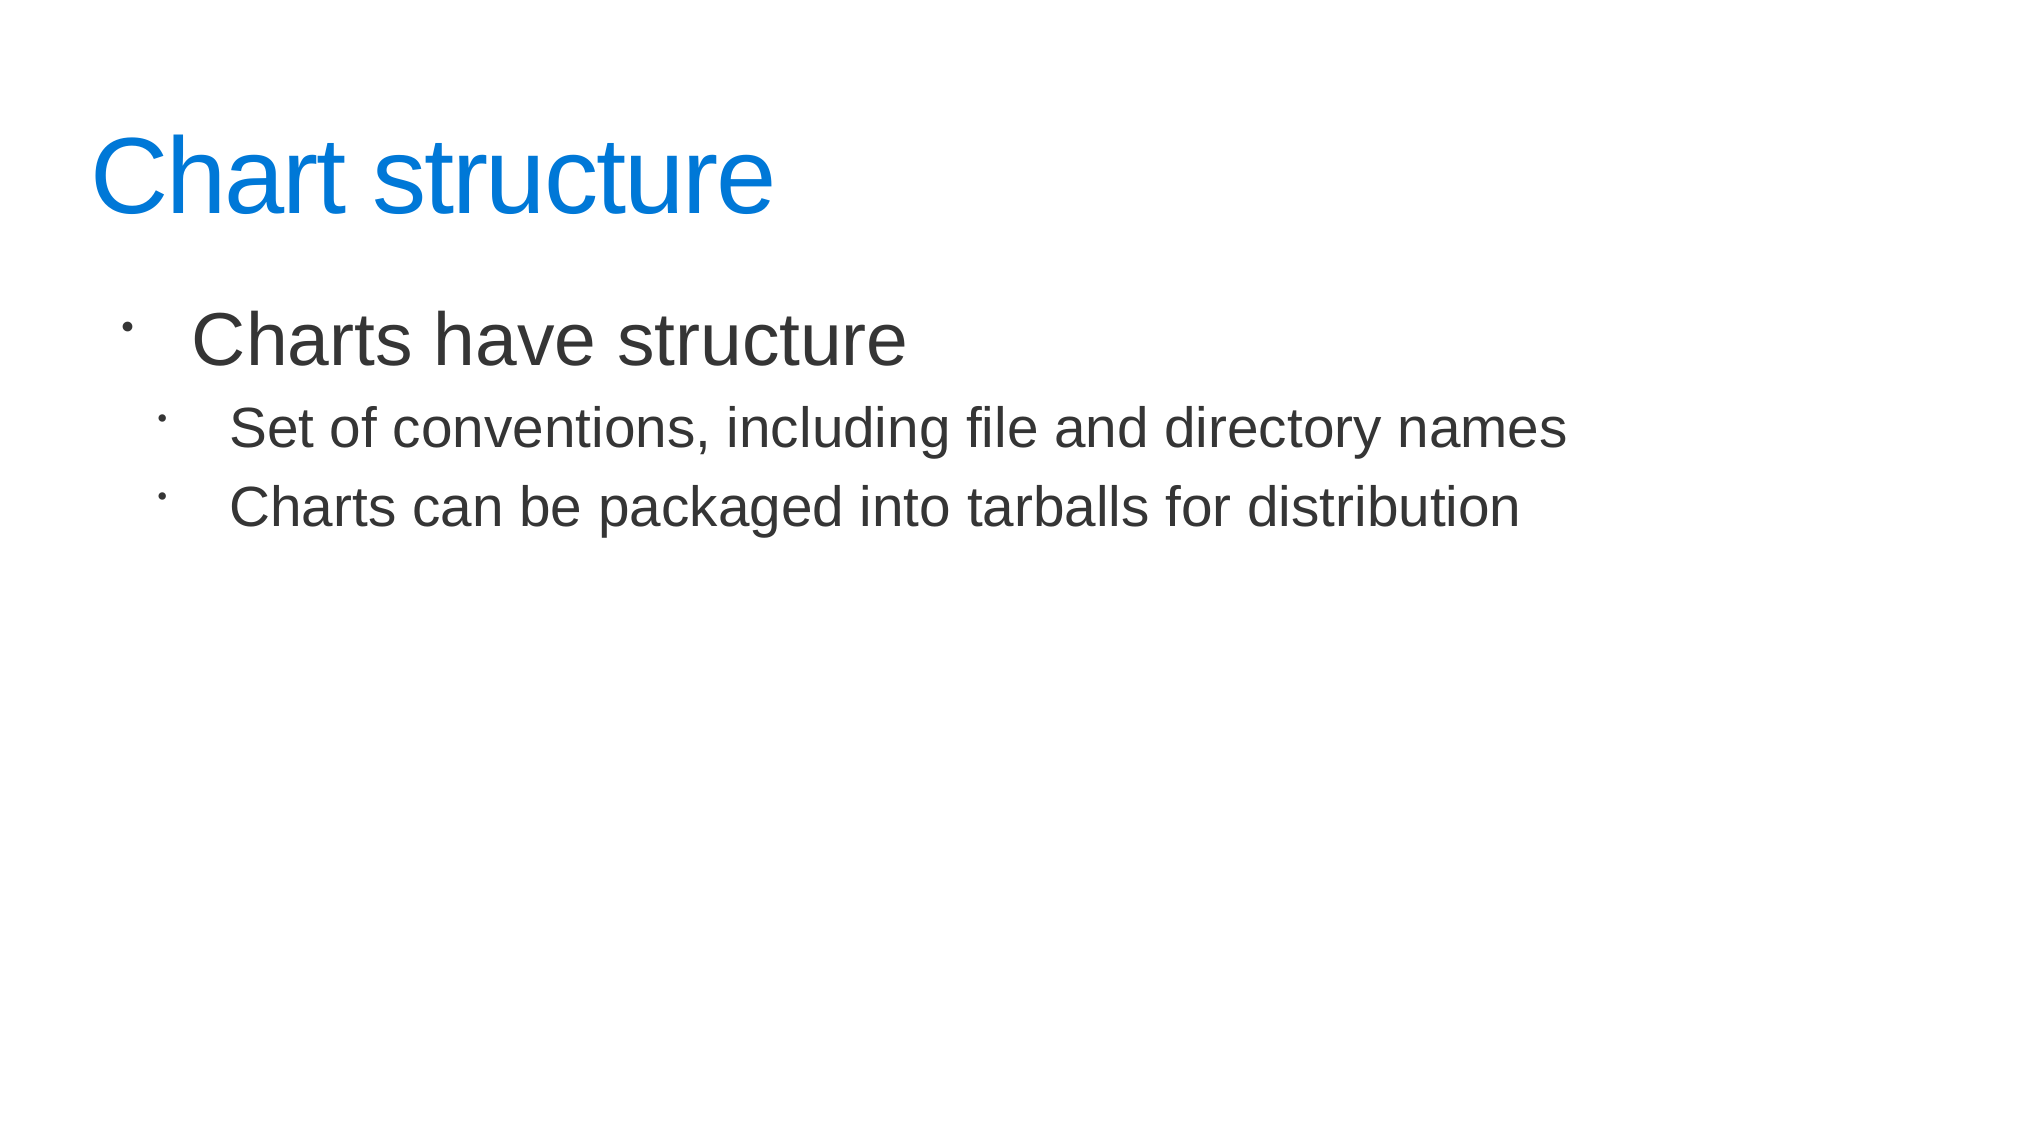

# Chart structure
Charts have structure
Set of conventions, including file and directory names
Charts can be packaged into tarballs for distribution